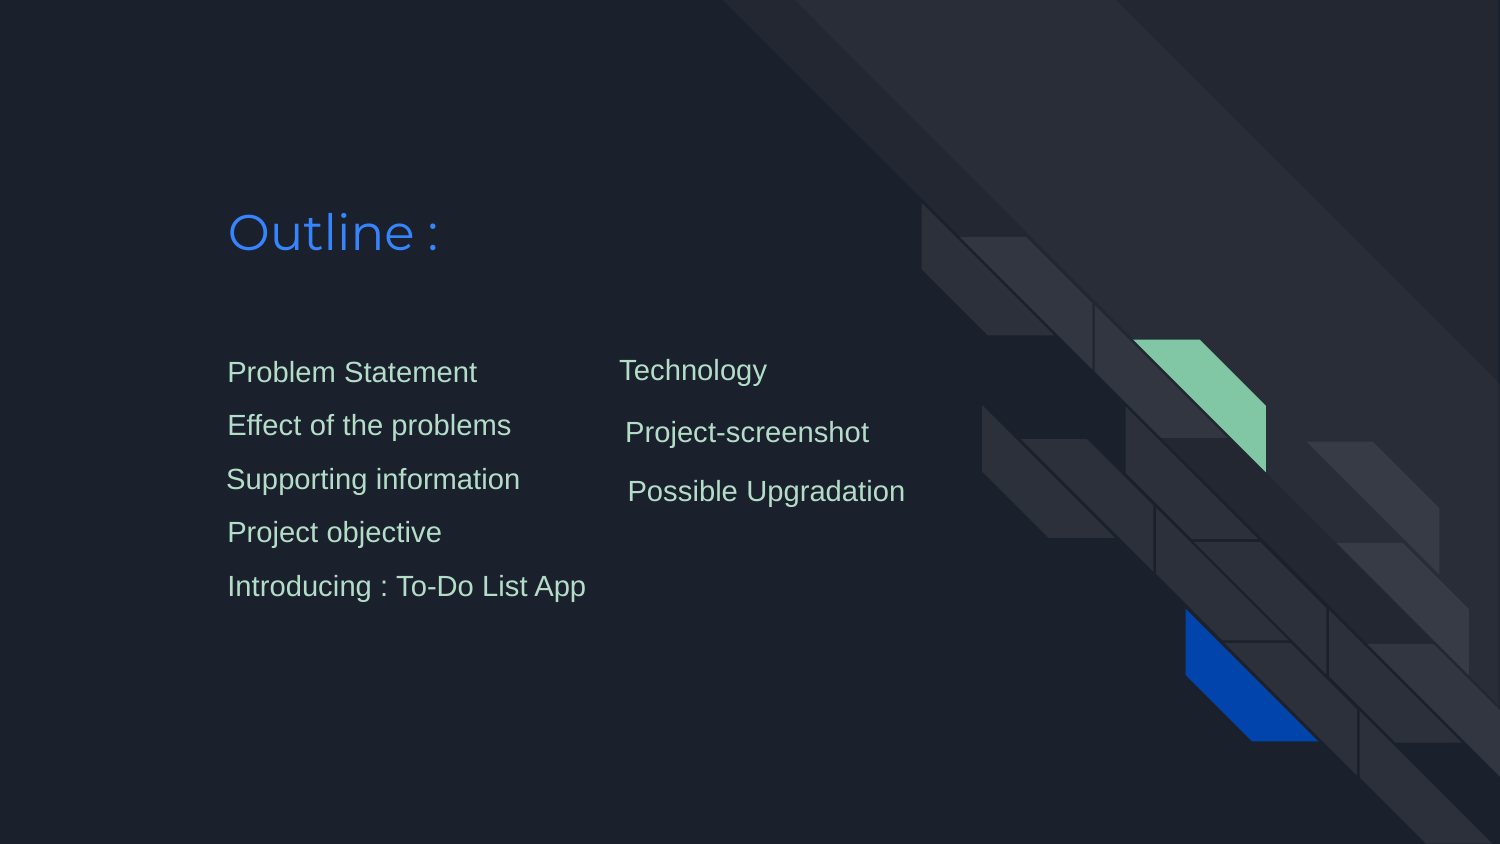

# Outline :
Technology
Problem Statement
Effect of the problems
Project-screenshot

Supporting information
Possible Upgradation
Project objective
Introducing : To-Do List App